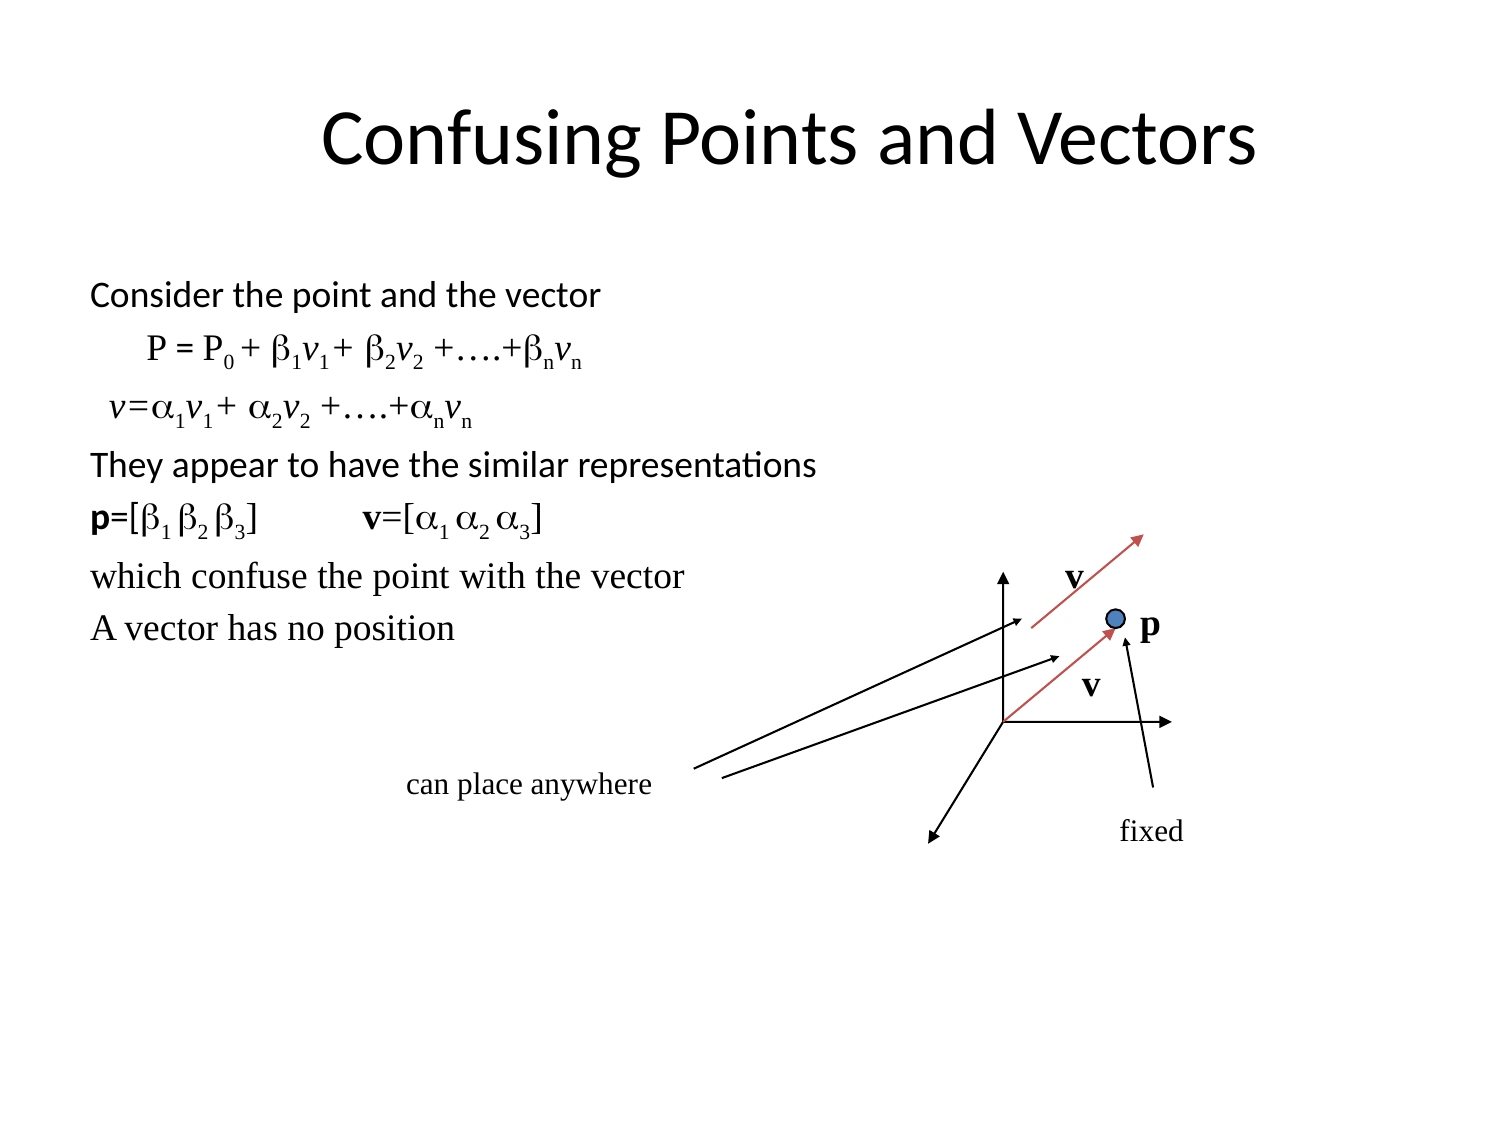

# Confusing Points and Vectors
Consider the point and the vector
	P = P0 + β1v1+ β2v2 +….+βnvn
  v=α1v1+ α2v2 +….+αnvn
They appear to have the similar representations
p=[β1 β2 β3]           v=[α1 α2 α3]
which confuse the point with the vector
A vector has no position

v

p

v

can place anywhere
fixed